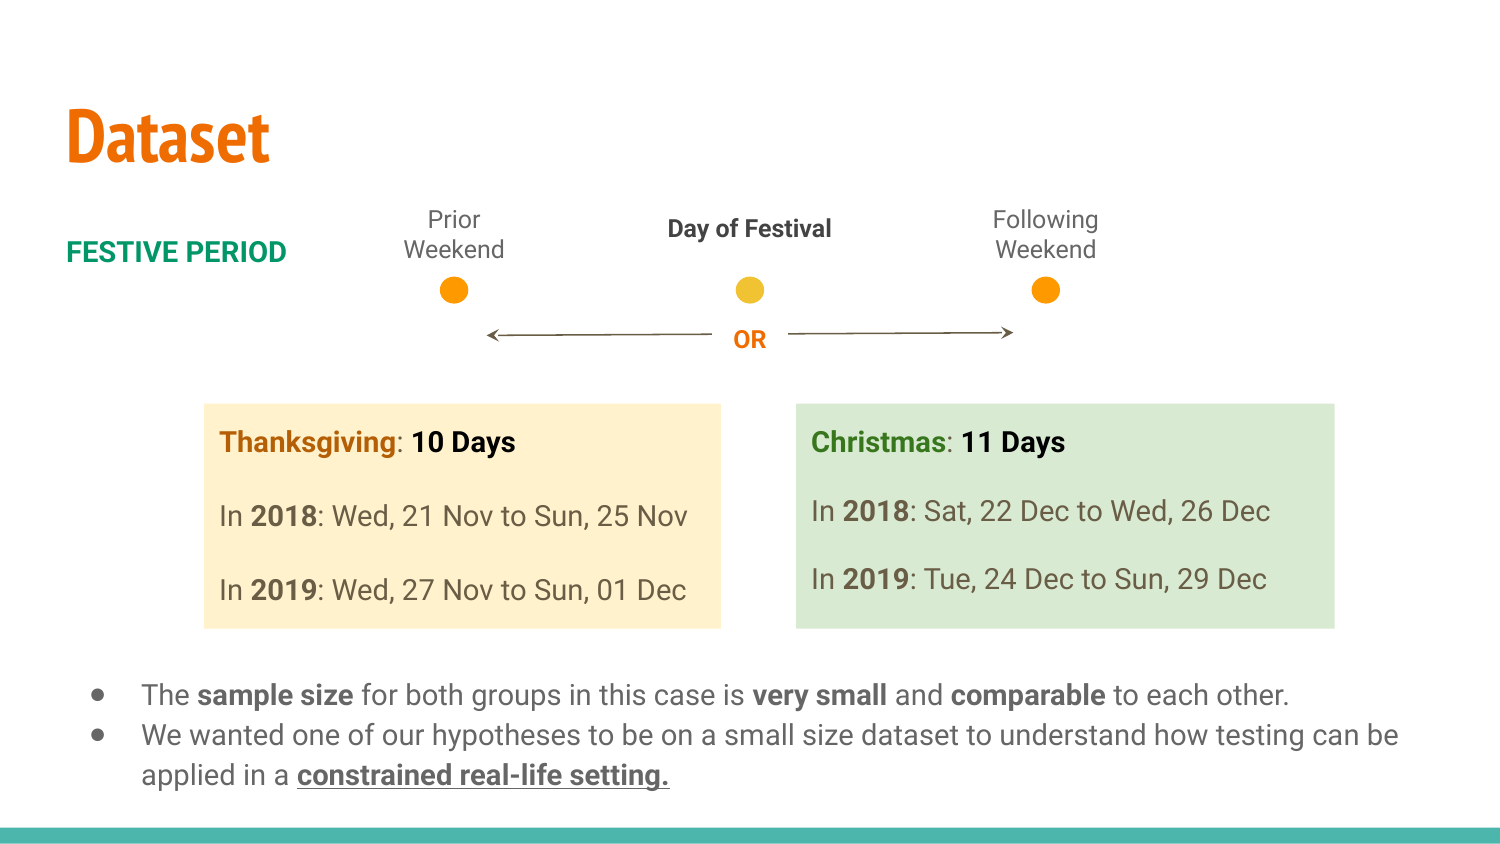

# Dataset
Day of Festival
Prior Weekend
Following
Weekend

OR
FESTIVE PERIOD

The sample size for both groups in this case is very small and comparable to each other.
We wanted one of our hypotheses to be on a small size dataset to understand how testing can be applied in a constrained real-life setting.

Thanksgiving: 10 Days
In 2018: Wed, 21 Nov to Sun, 25 Nov
In 2019: Wed, 27 Nov to Sun, 01 Dec
Christmas: 11 Days
In 2018: Sat, 22 Dec to Wed, 26 Dec
In 2019: Tue, 24 Dec to Sun, 29 Dec